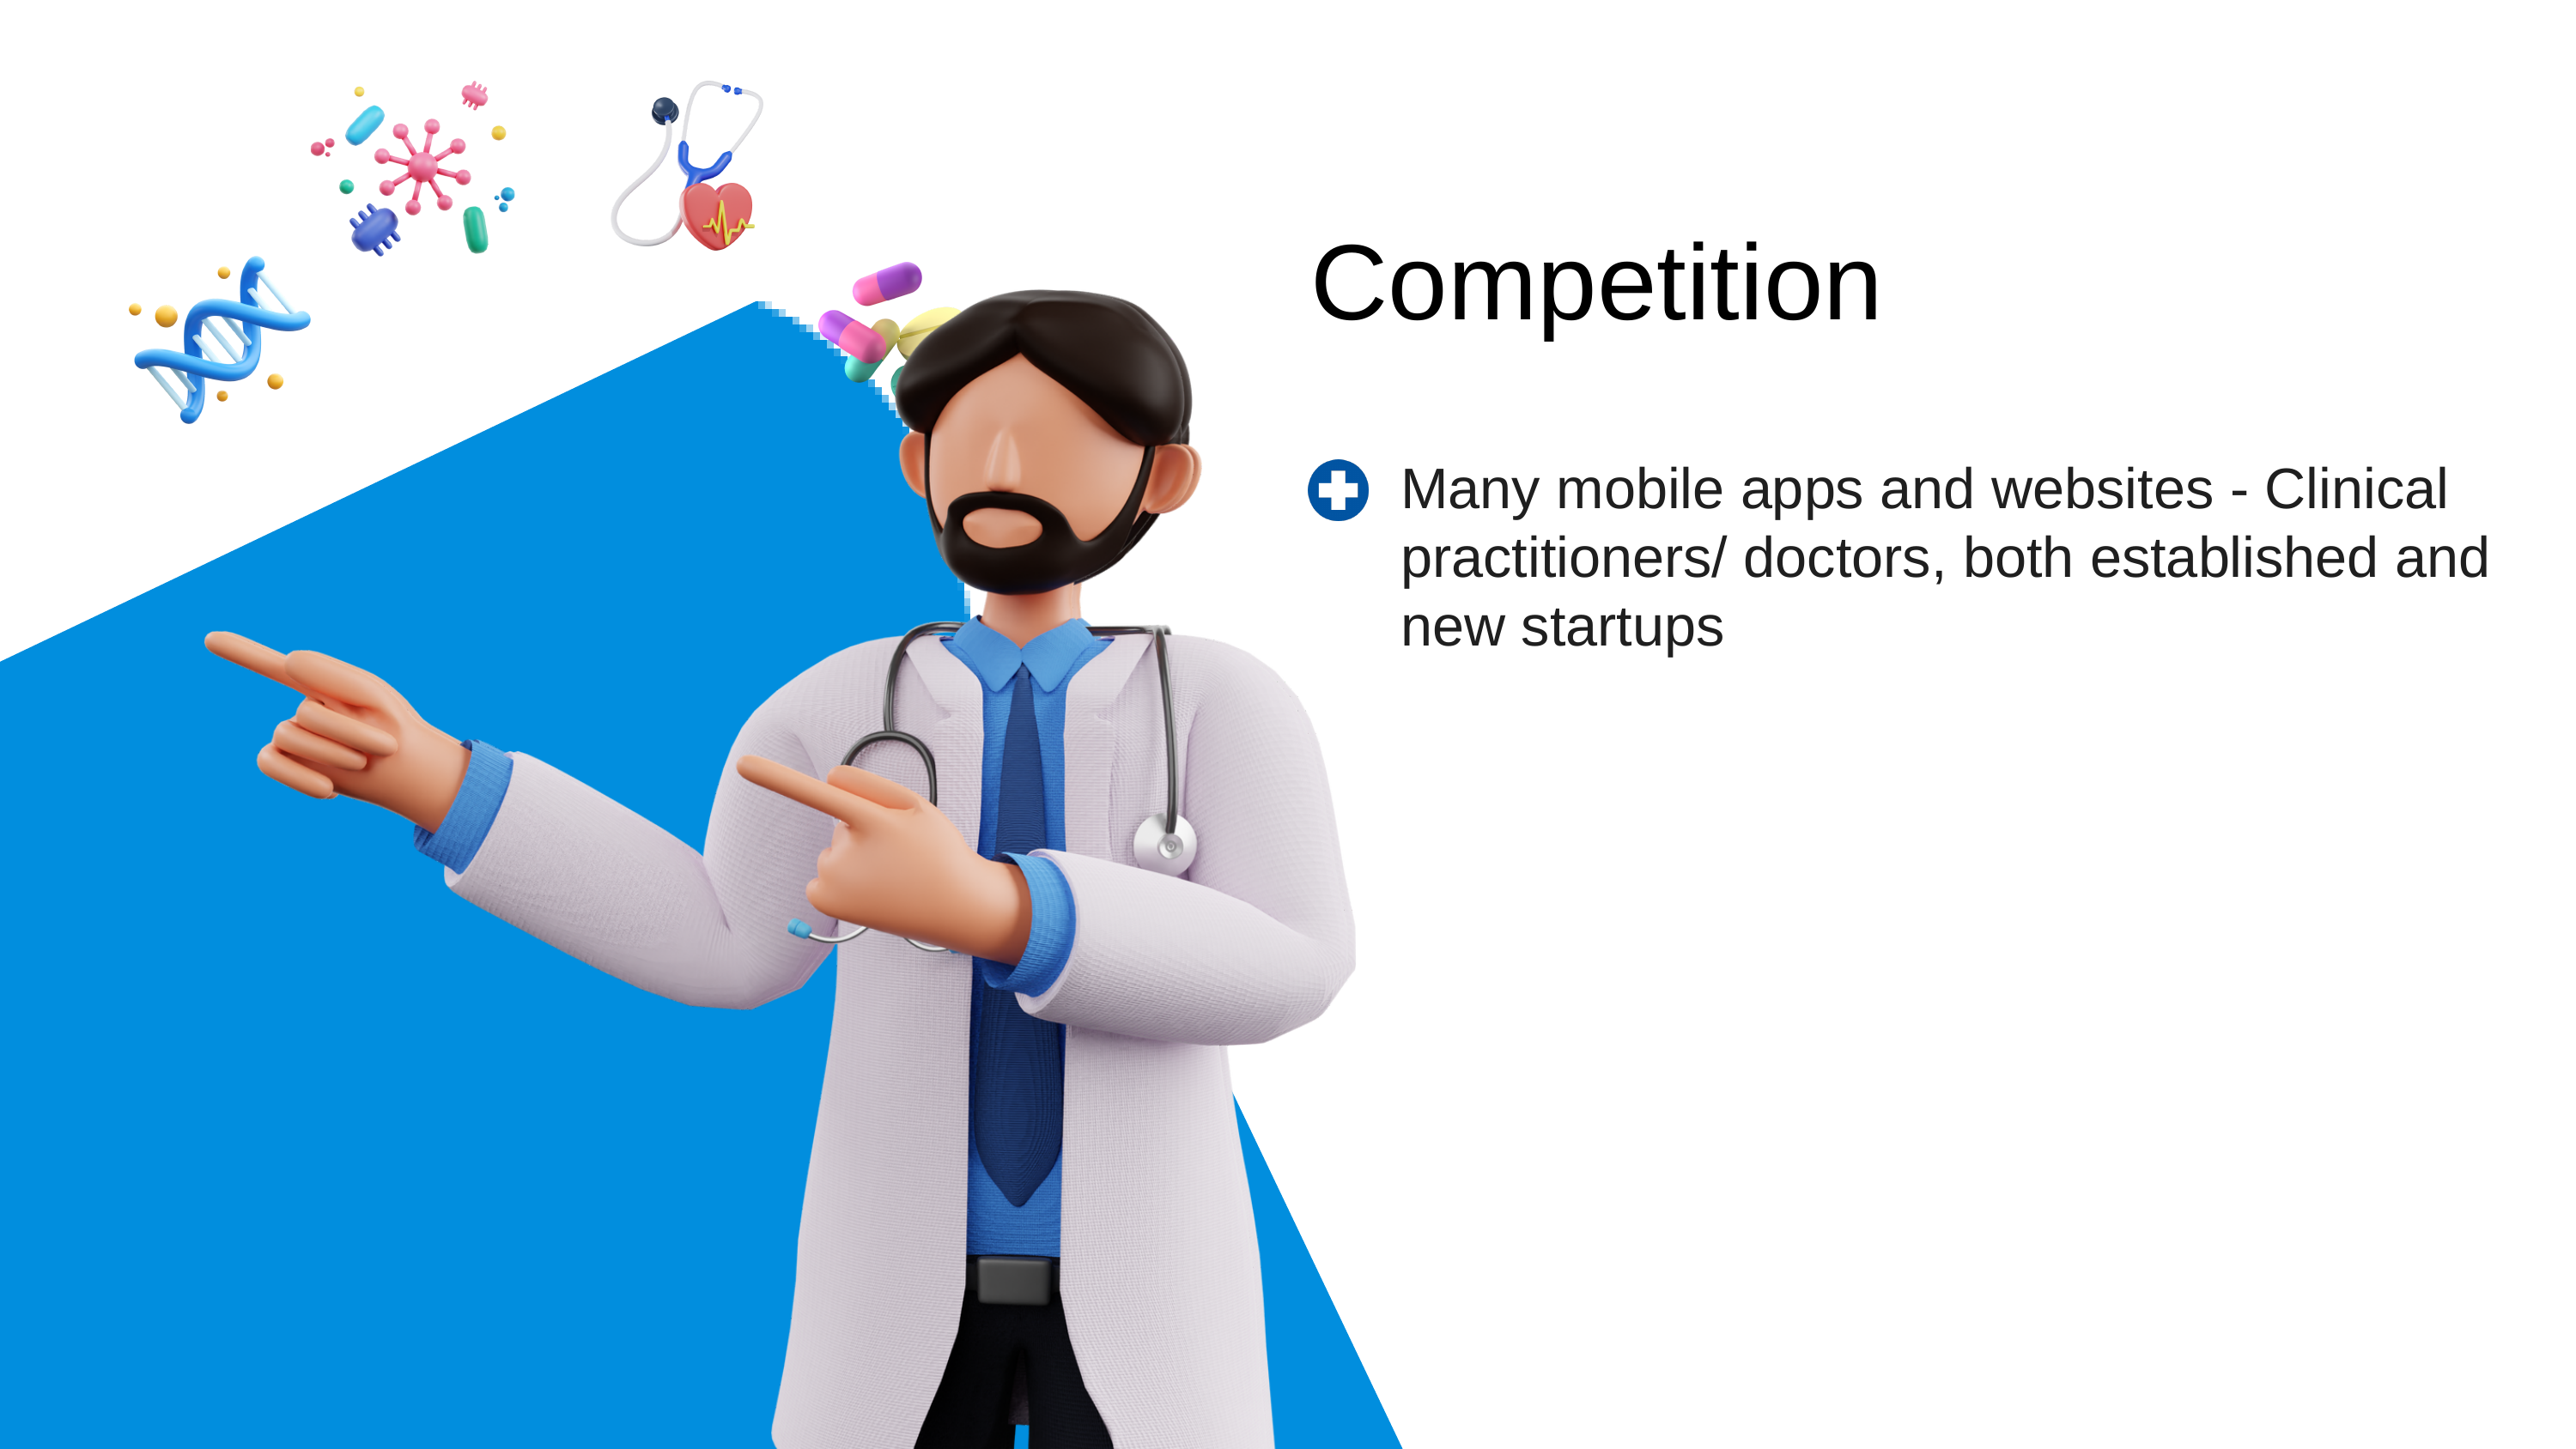

Competition

Many mobile apps and websites - Clinical practitioners/ doctors, both established and new startups